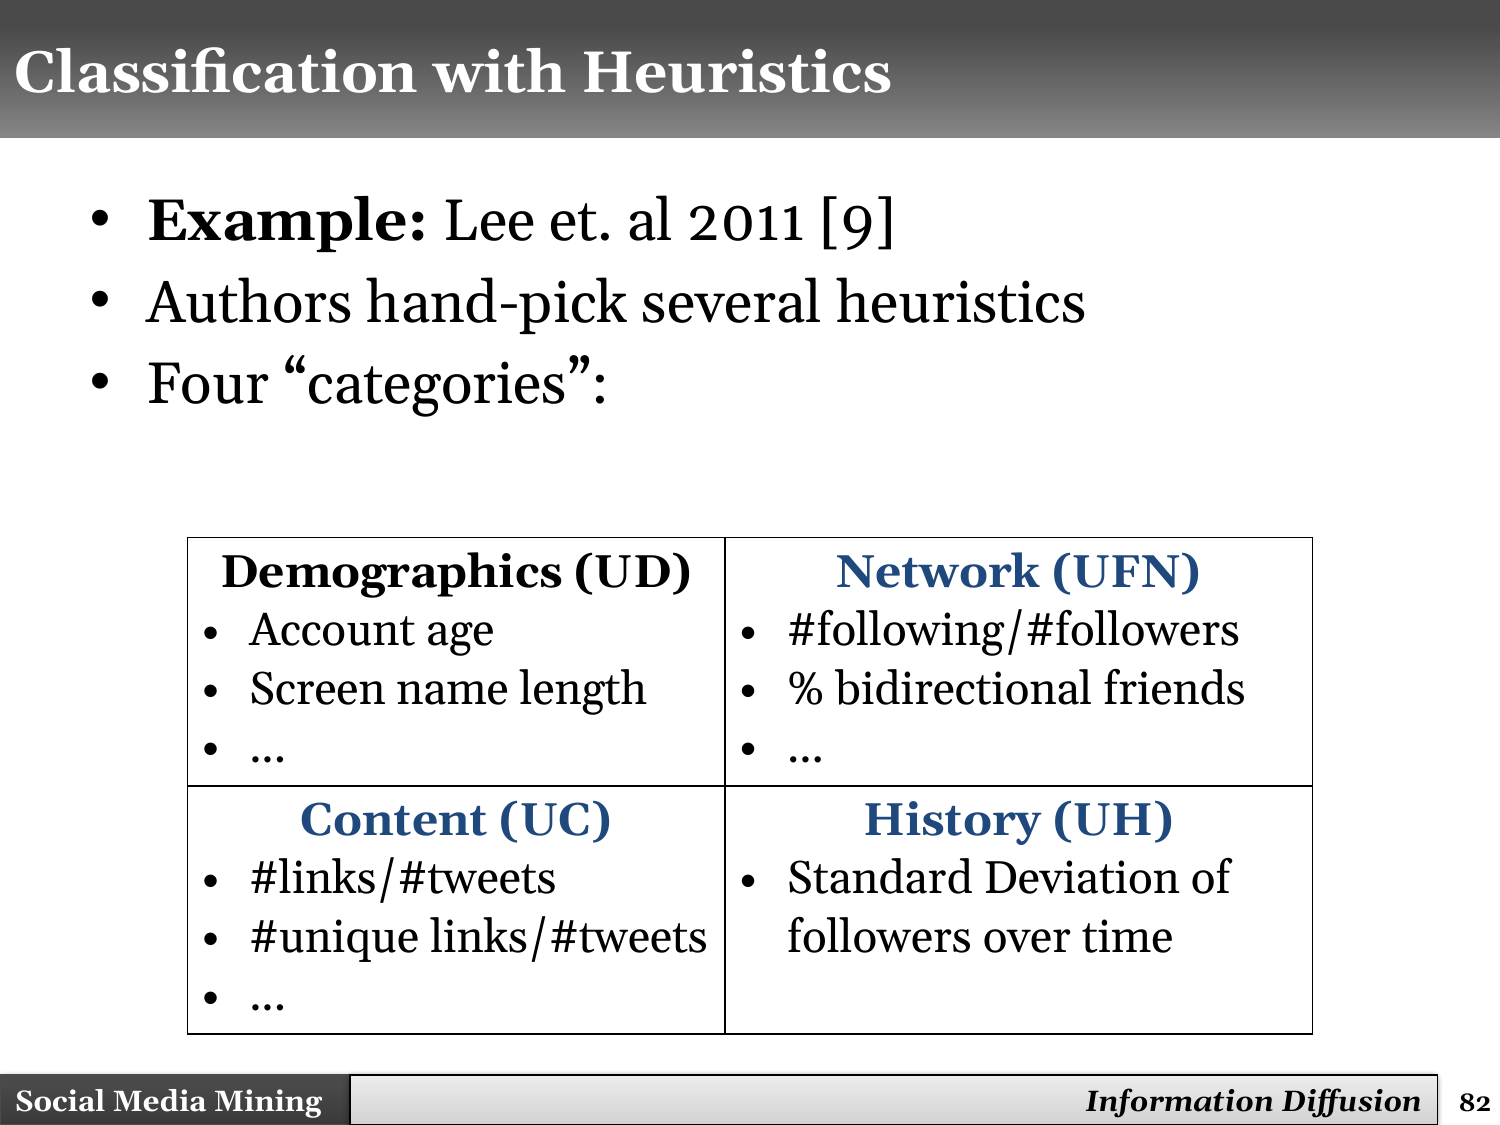

# Classification with Heuristics
Example: Lee et. al 2011 [9]
Authors hand-pick several heuristics
Four “categories”:
| Demographics (UD) Account age Screen name length ... | Network (UFN) #following/#followers % bidirectional friends ... |
| --- | --- |
| Content (UC) #links/#tweets #unique links/#tweets ... | History (UH) Standard Deviation of followers over time |